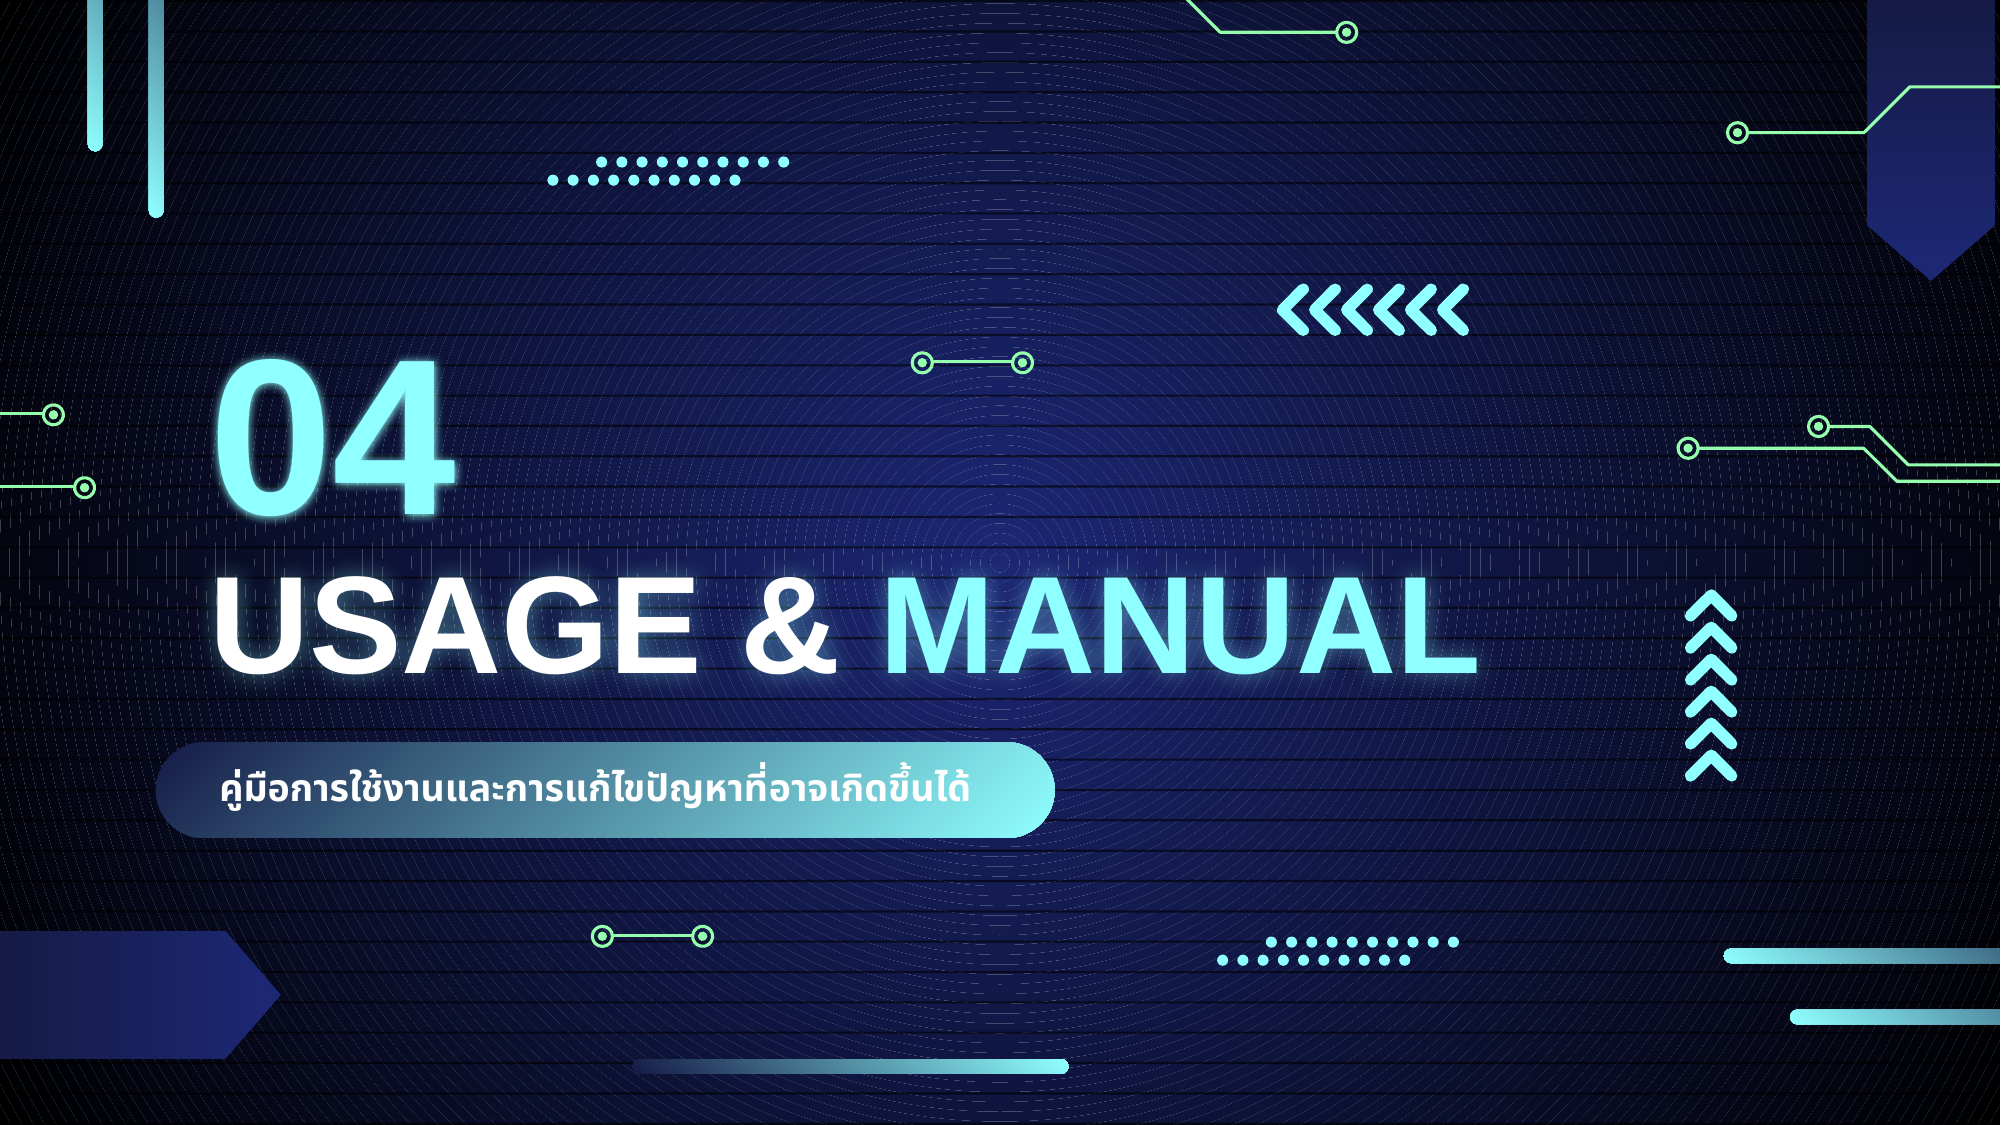

04

# USAGE & MANUAL

คู่มือการใช้งานและการแก้ไขปัญหาที่อาจเกิดขึ้นได้